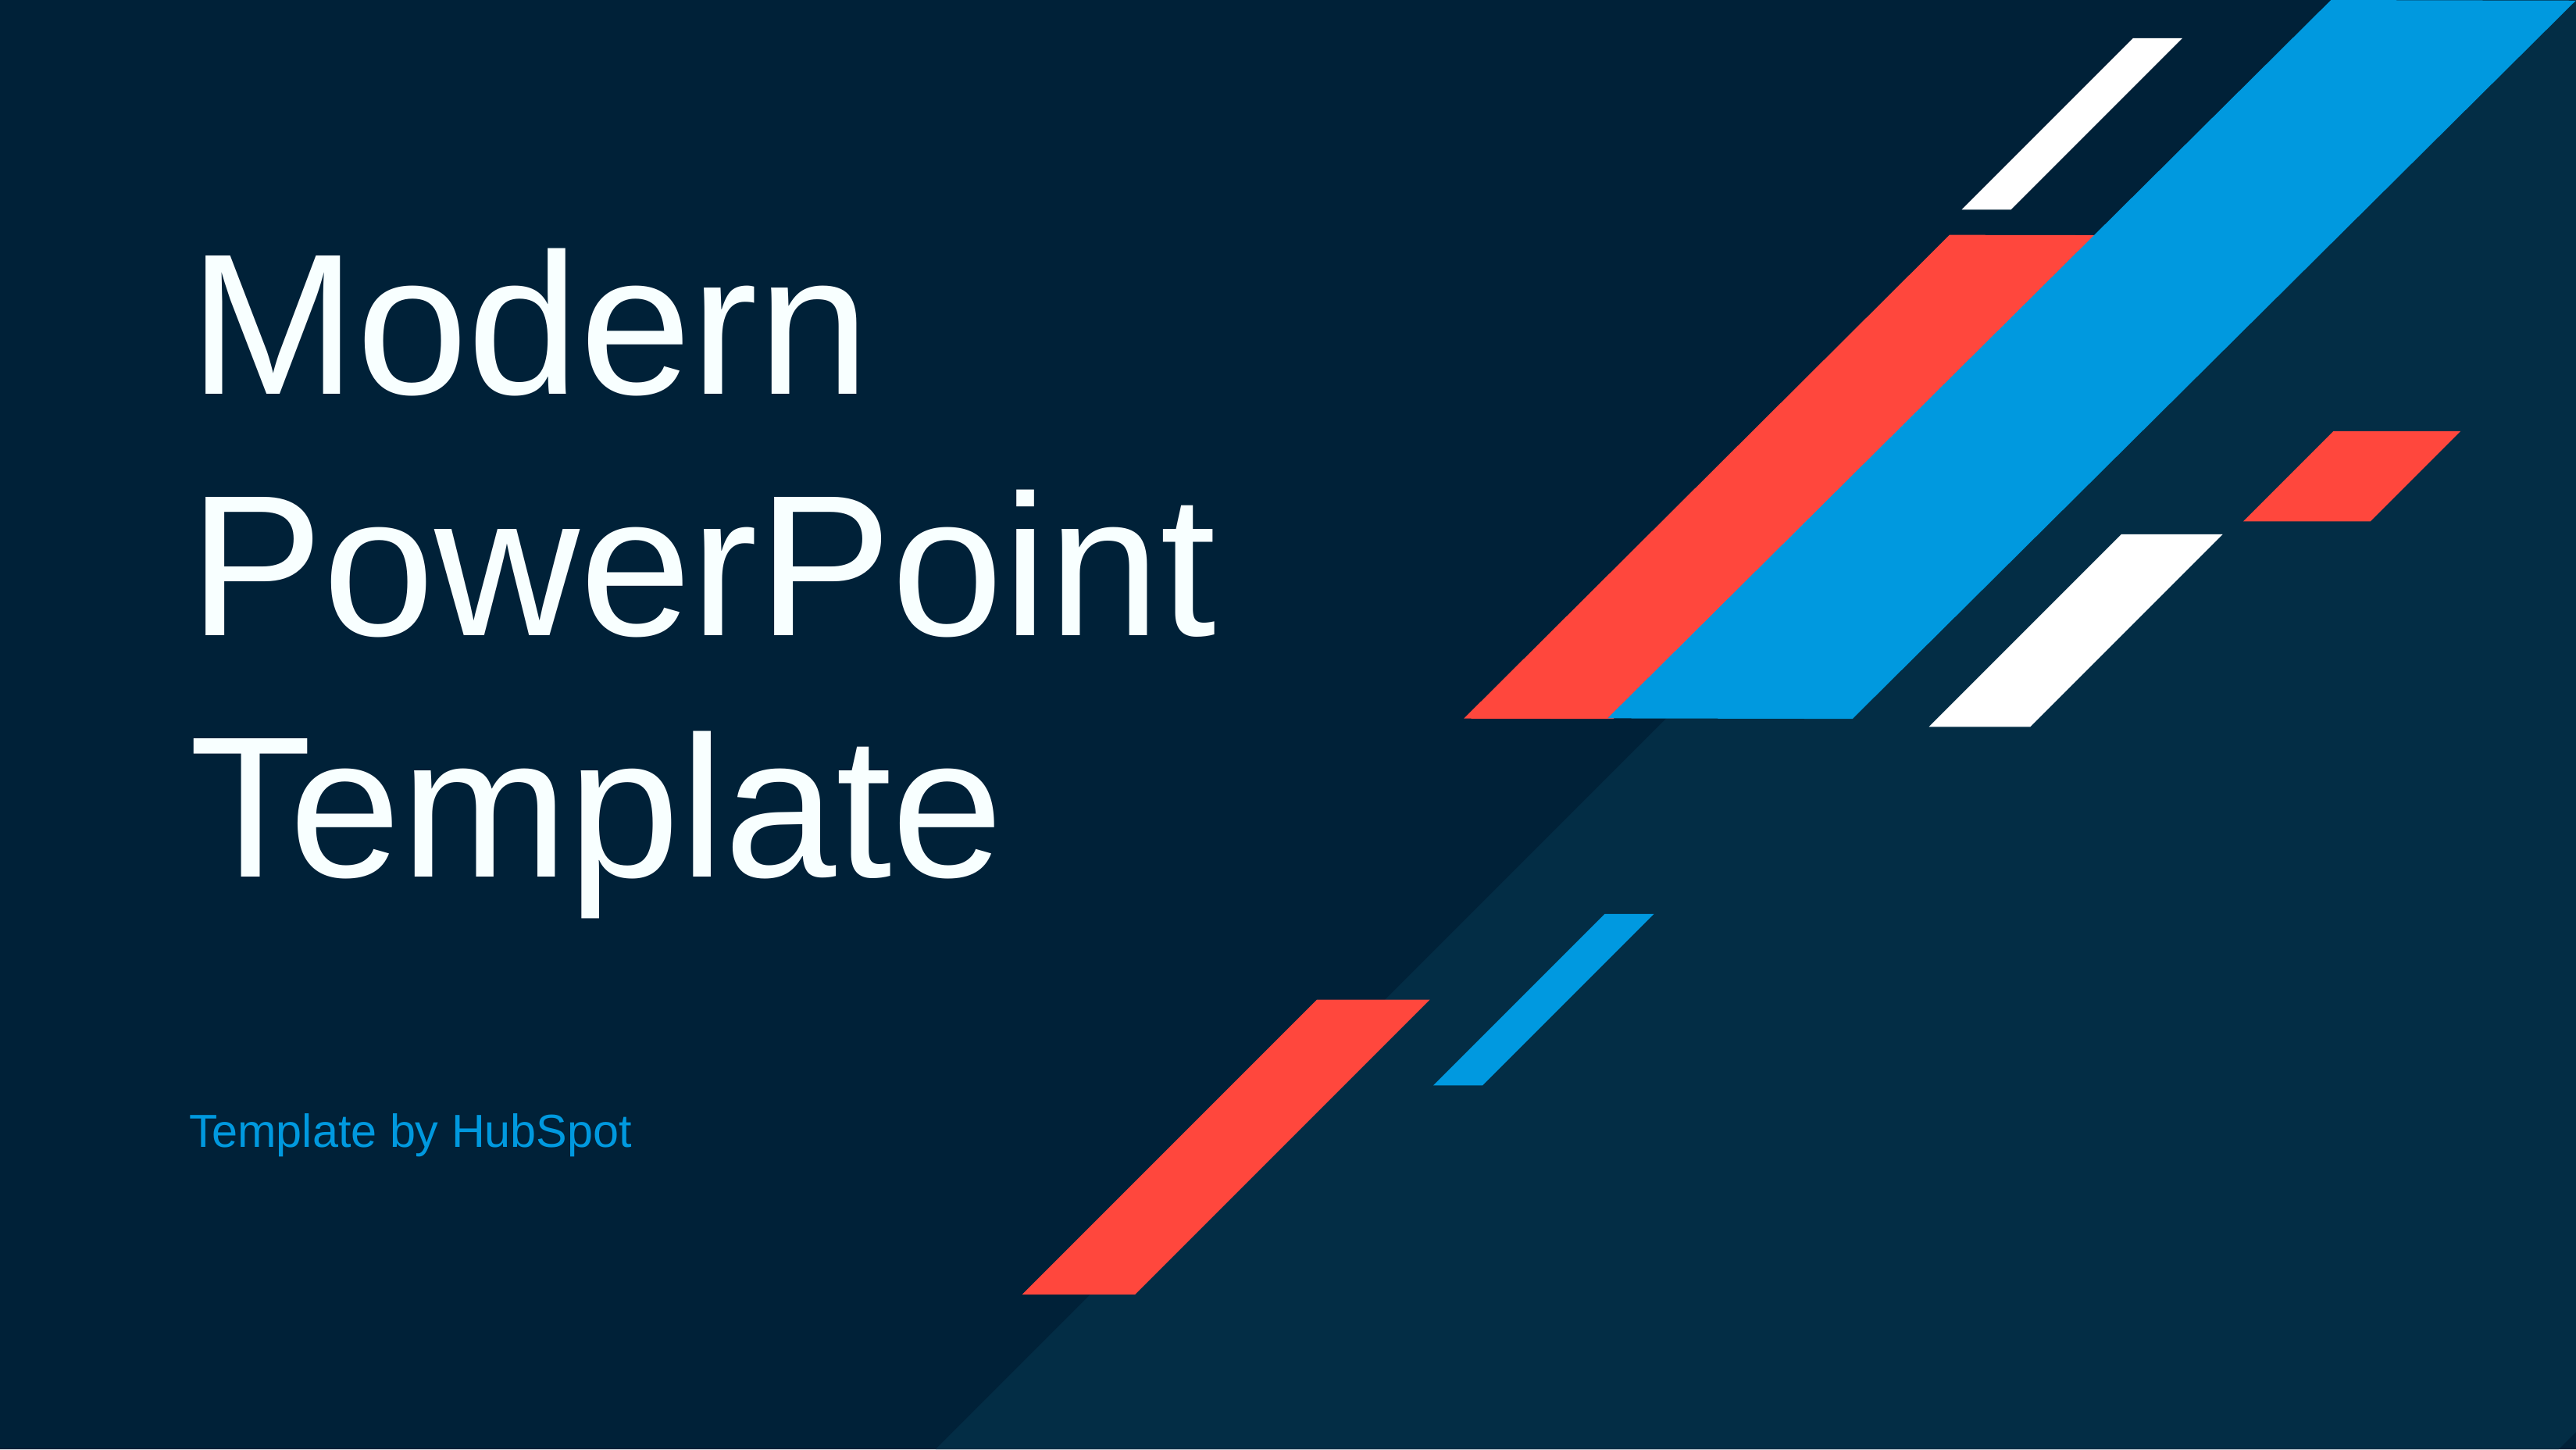

COVER SLIDE

Modern PowerPoint Template
Template by HubSpot